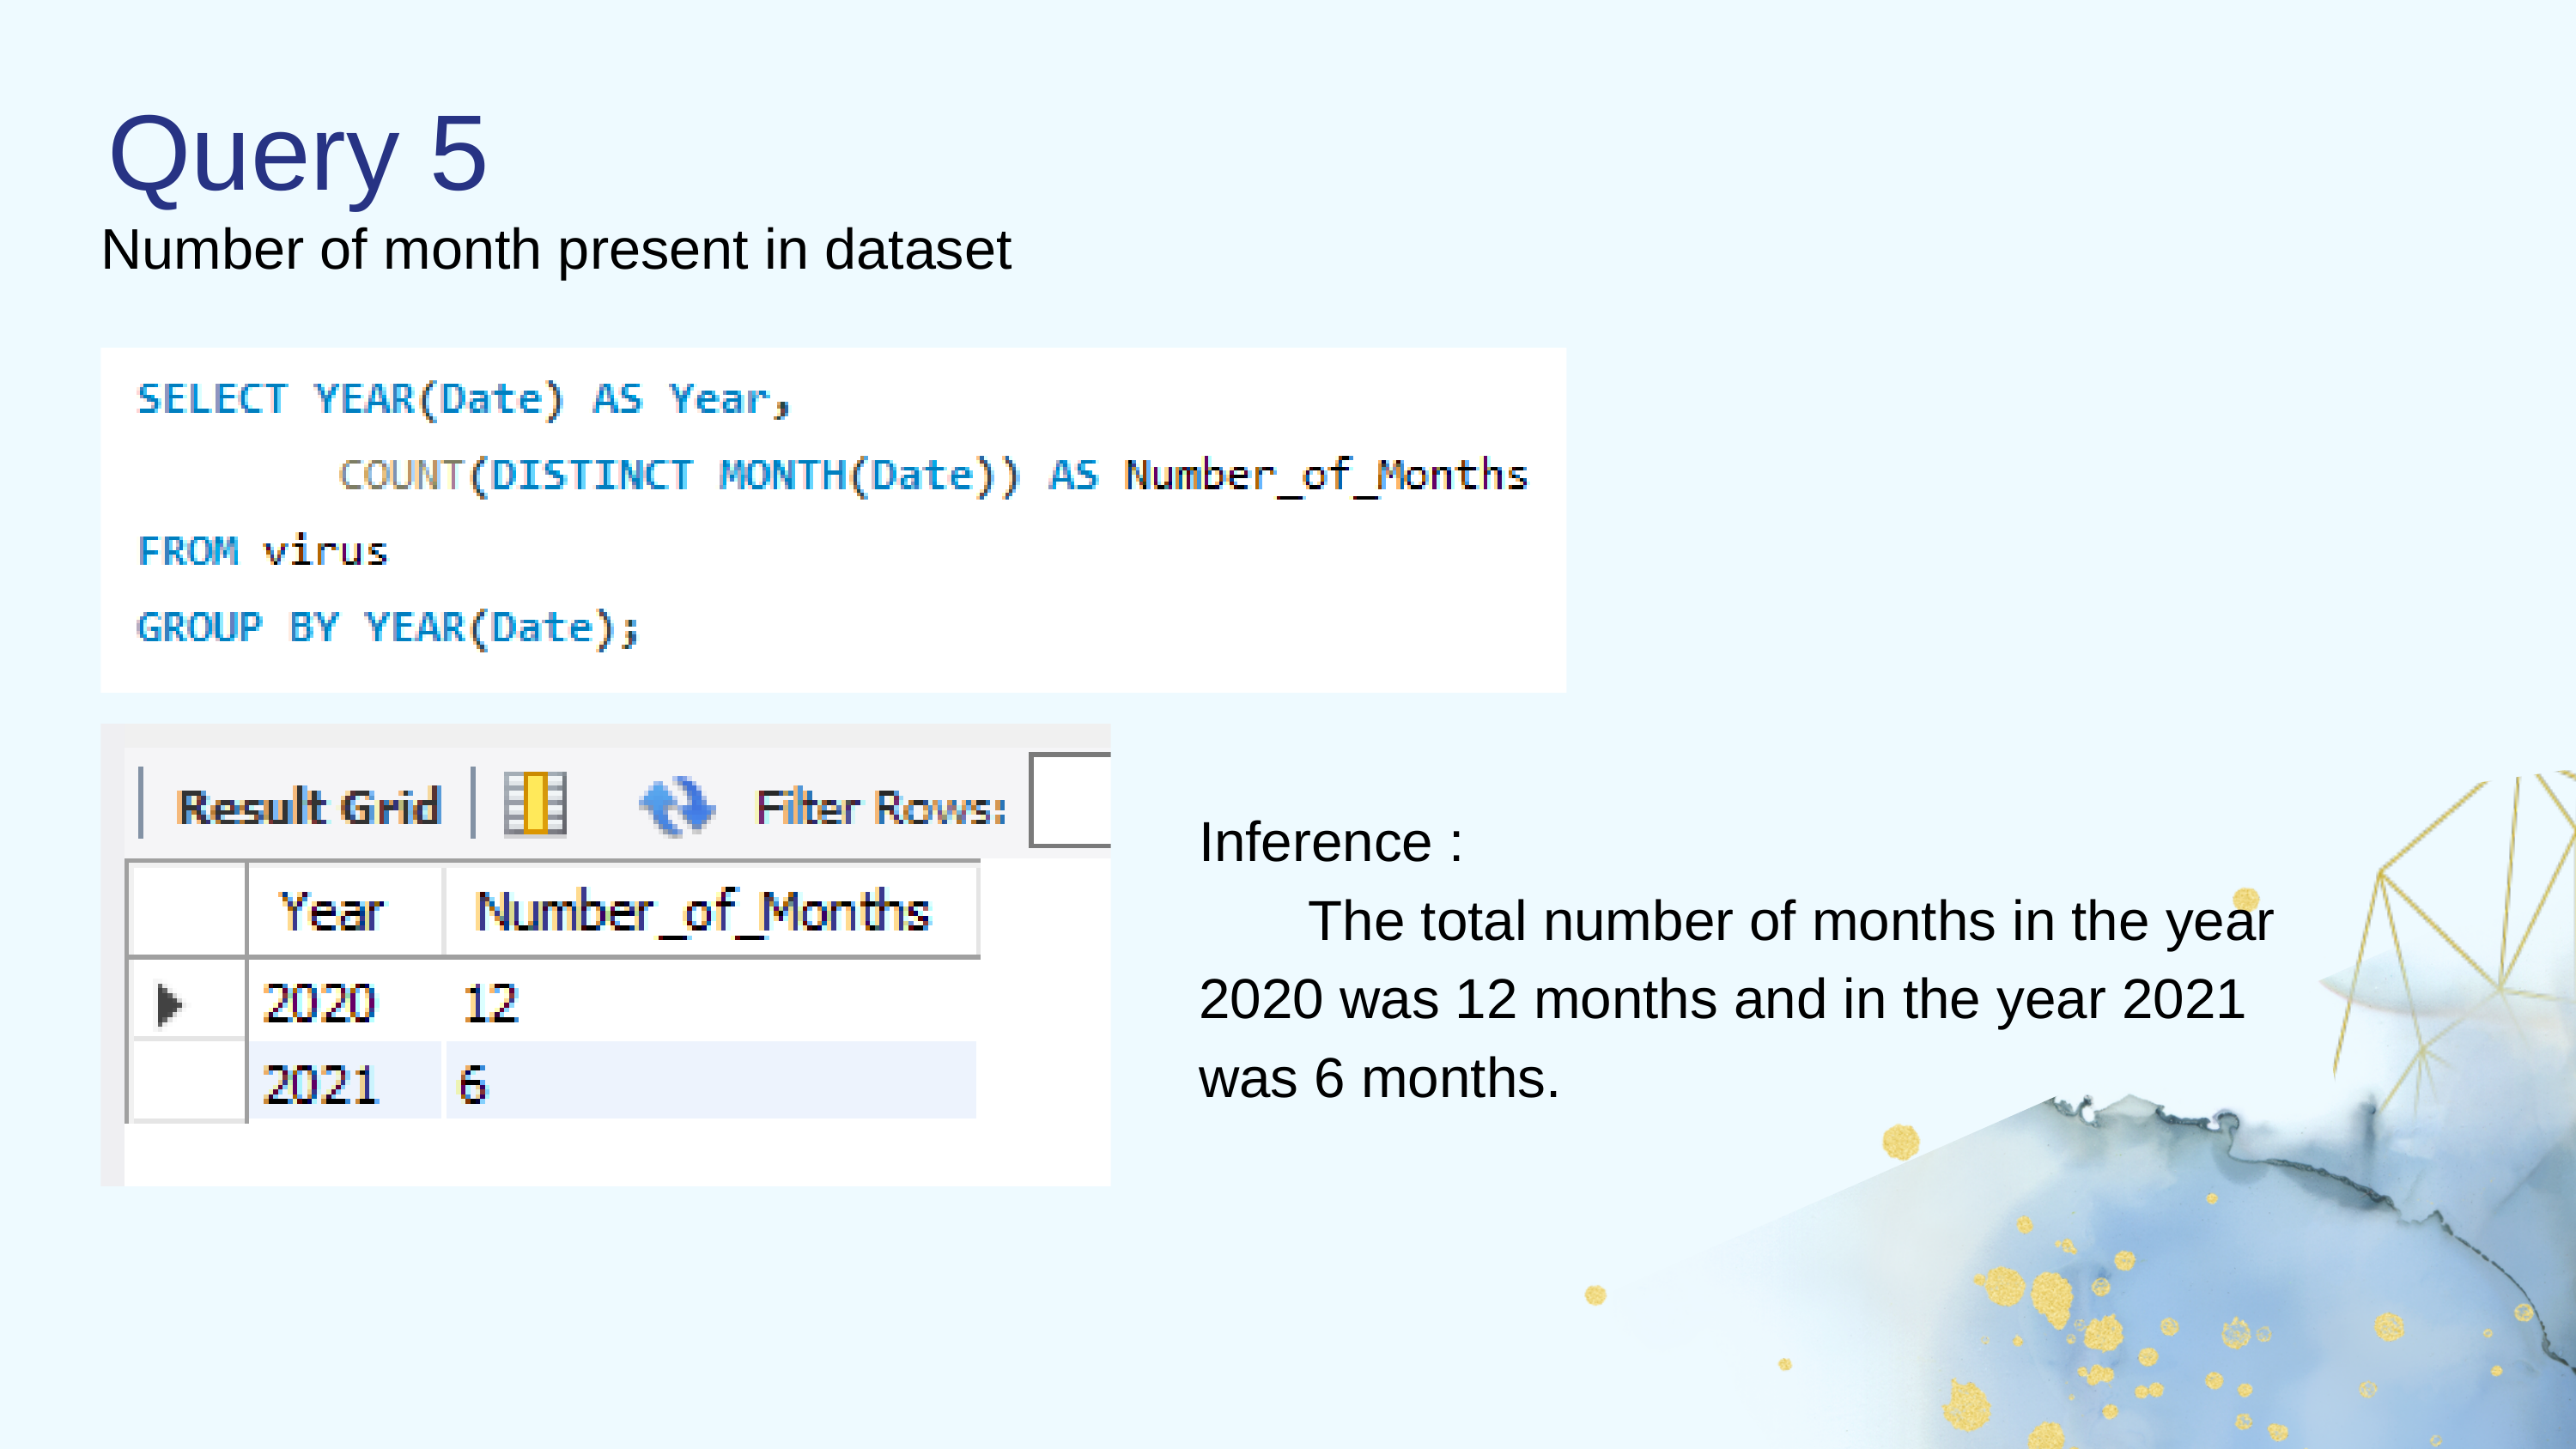

Query 5
Number of month present in dataset

Inference :
       The total number of months in the year 2020 was 12 months and in the year 2021 was 6 months.